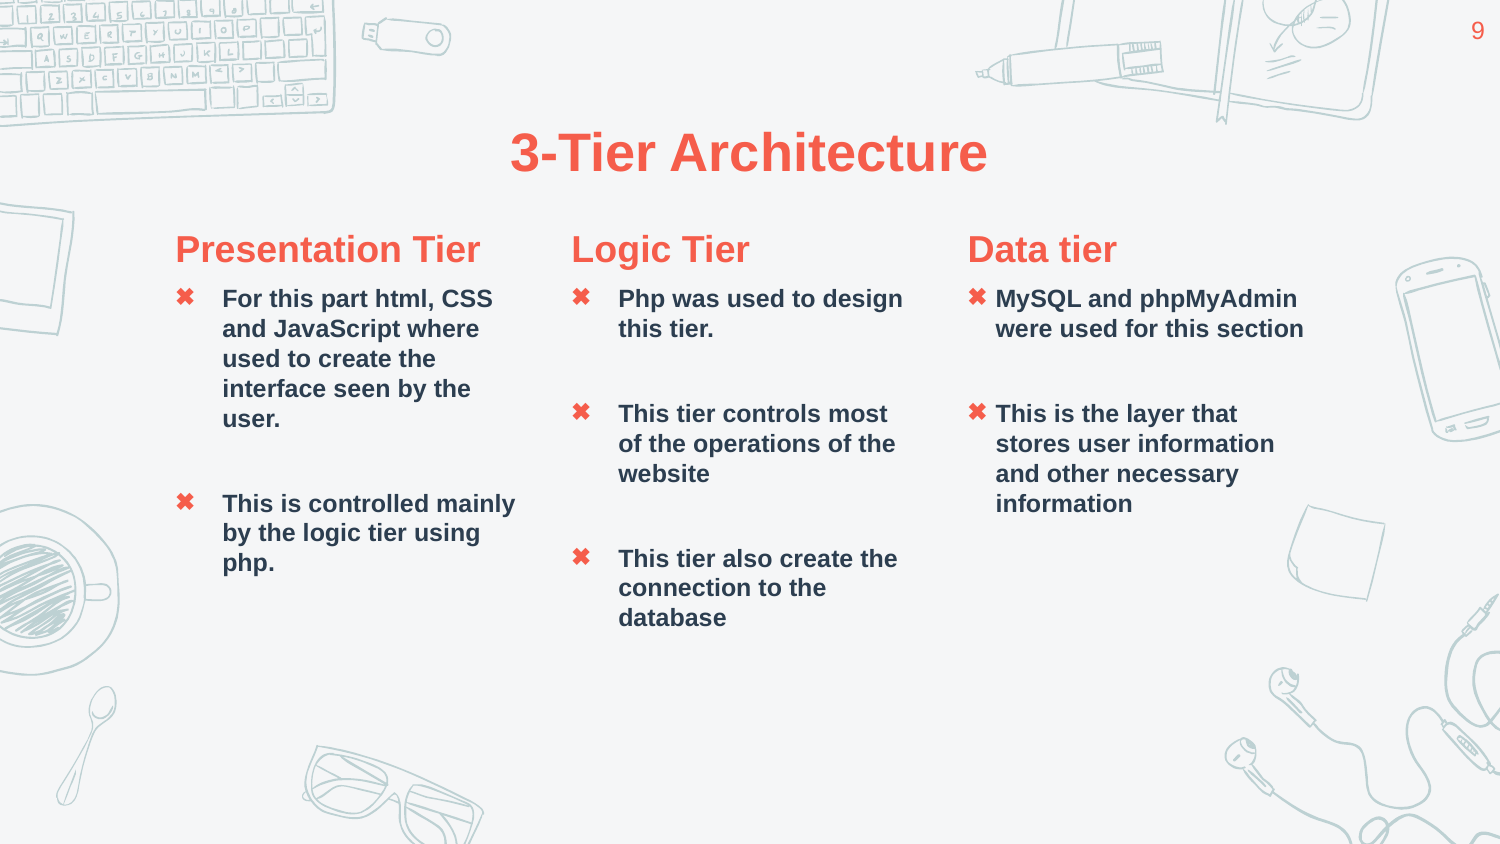

9
# 3-Tier Architecture
Presentation Tier
For this part html, CSS and JavaScript where used to create the interface seen by the user.

This is controlled mainly by the logic tier using php.
Logic Tier
Php was used to design this tier.

This tier controls most of the operations of the website

This tier also create the connection to the database
Data tier
MySQL and phpMyAdmin were used for this section

This is the layer that stores user information and other necessary information